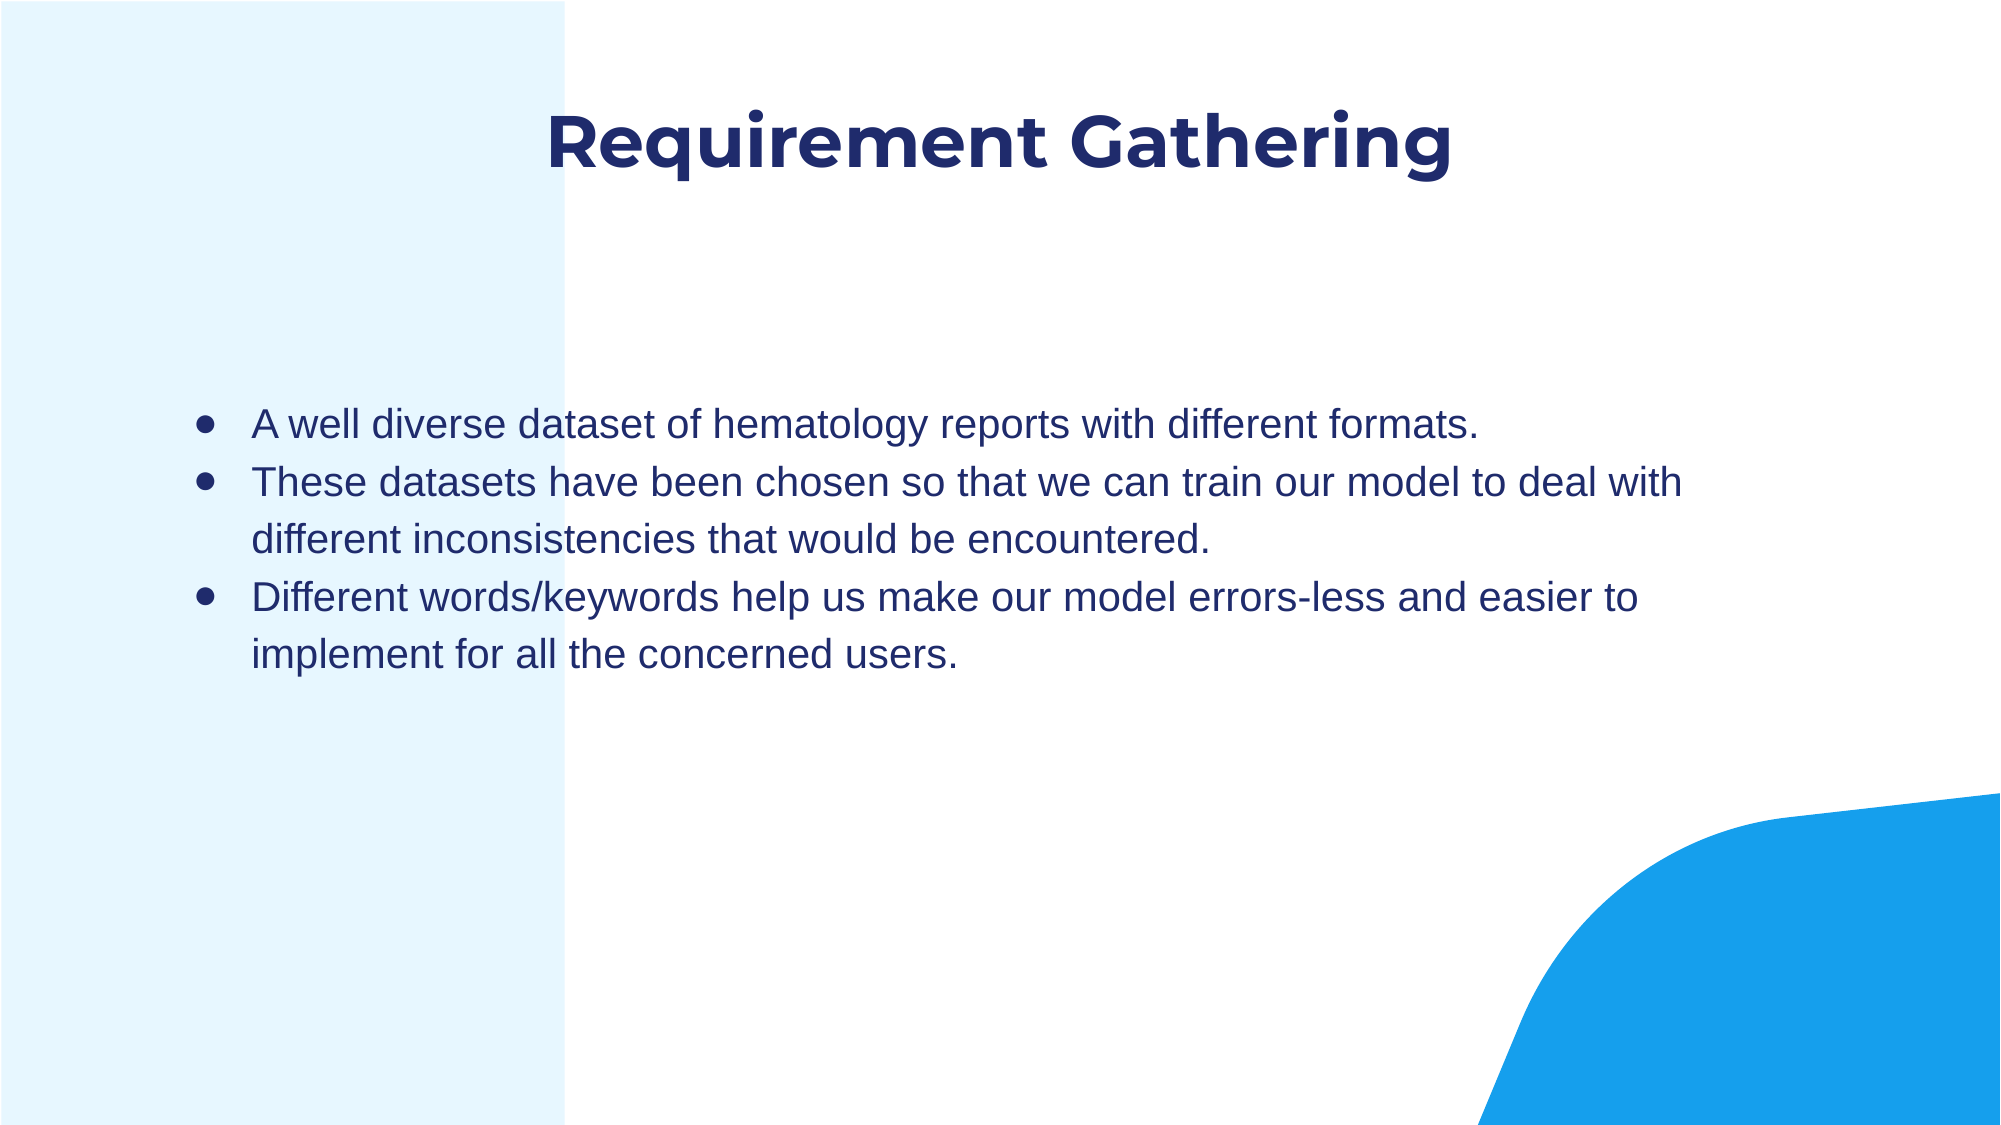

# Requirement Gathering
A well diverse dataset of hematology reports with different formats.
These datasets have been chosen so that we can train our model to deal with different inconsistencies that would be encountered.
Different words/keywords help us make our model errors-less and easier to implement for all the concerned users.